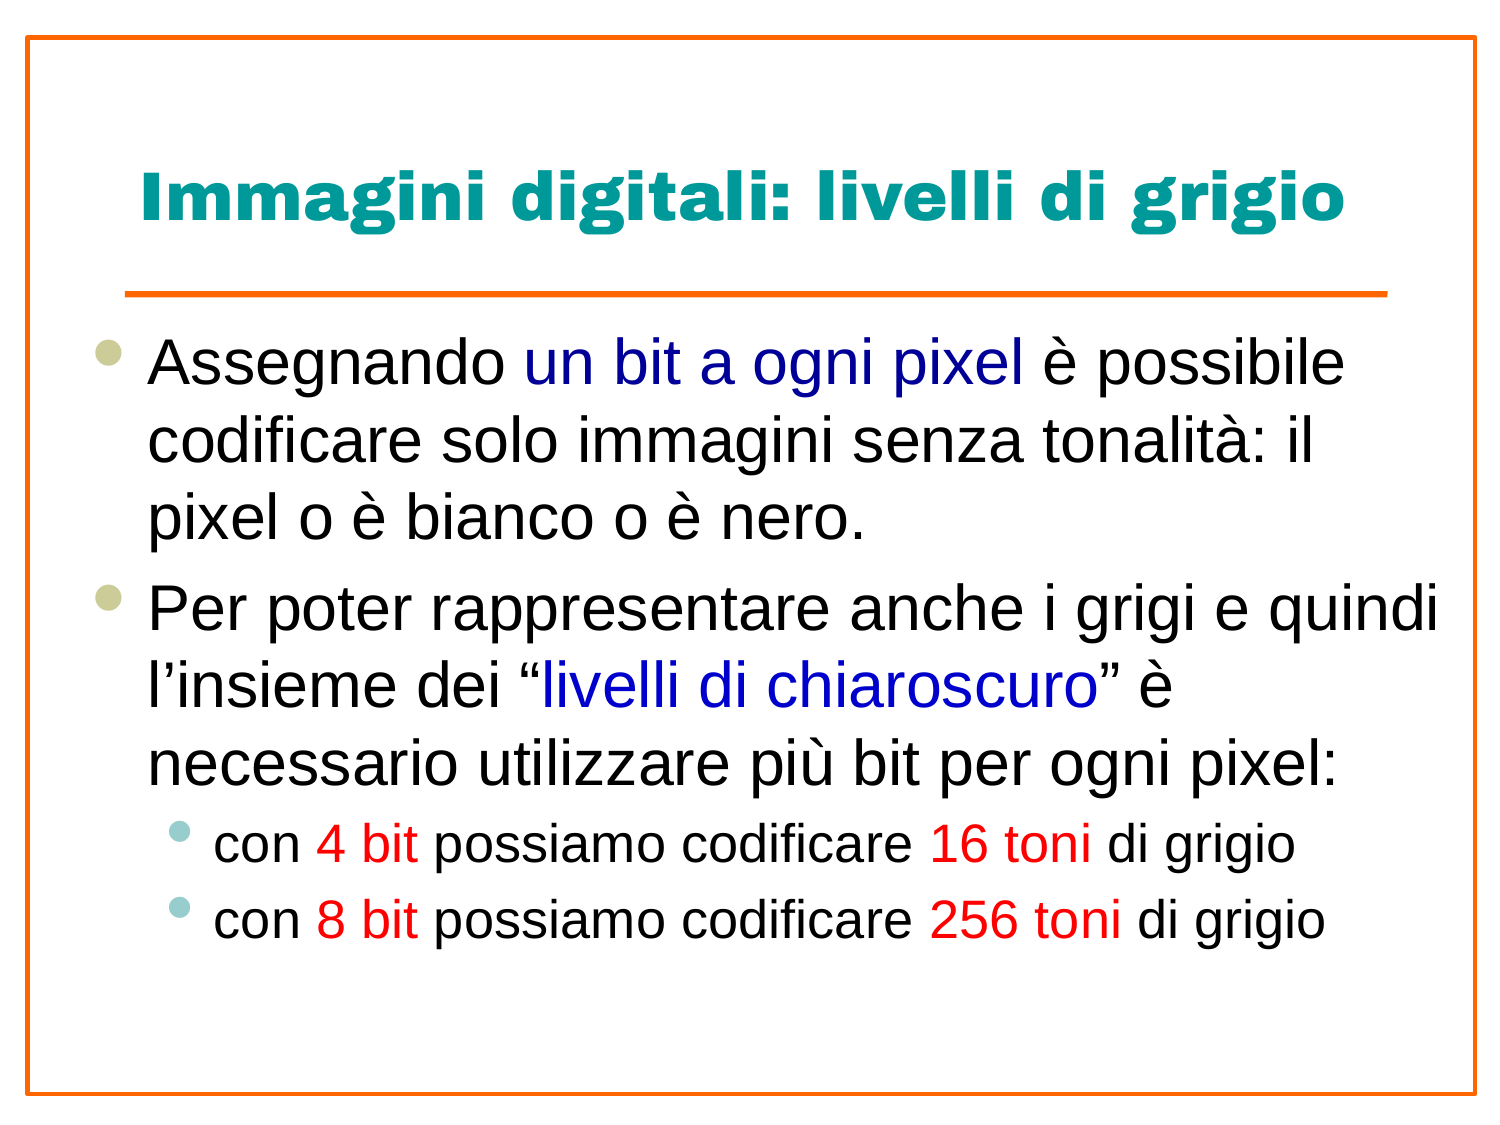

# Immagini digitali: livelli di grigio
Assegnando un bit a ogni pixel è possibile codificare solo immagini senza tonalità: il pixel o è bianco o è nero.
Per poter rappresentare anche i grigi e quindi l’insieme dei “livelli di chiaroscuro” è necessario utilizzare più bit per ogni pixel:
con 4 bit possiamo codificare 16 toni di grigio
con 8 bit possiamo codificare 256 toni di grigio